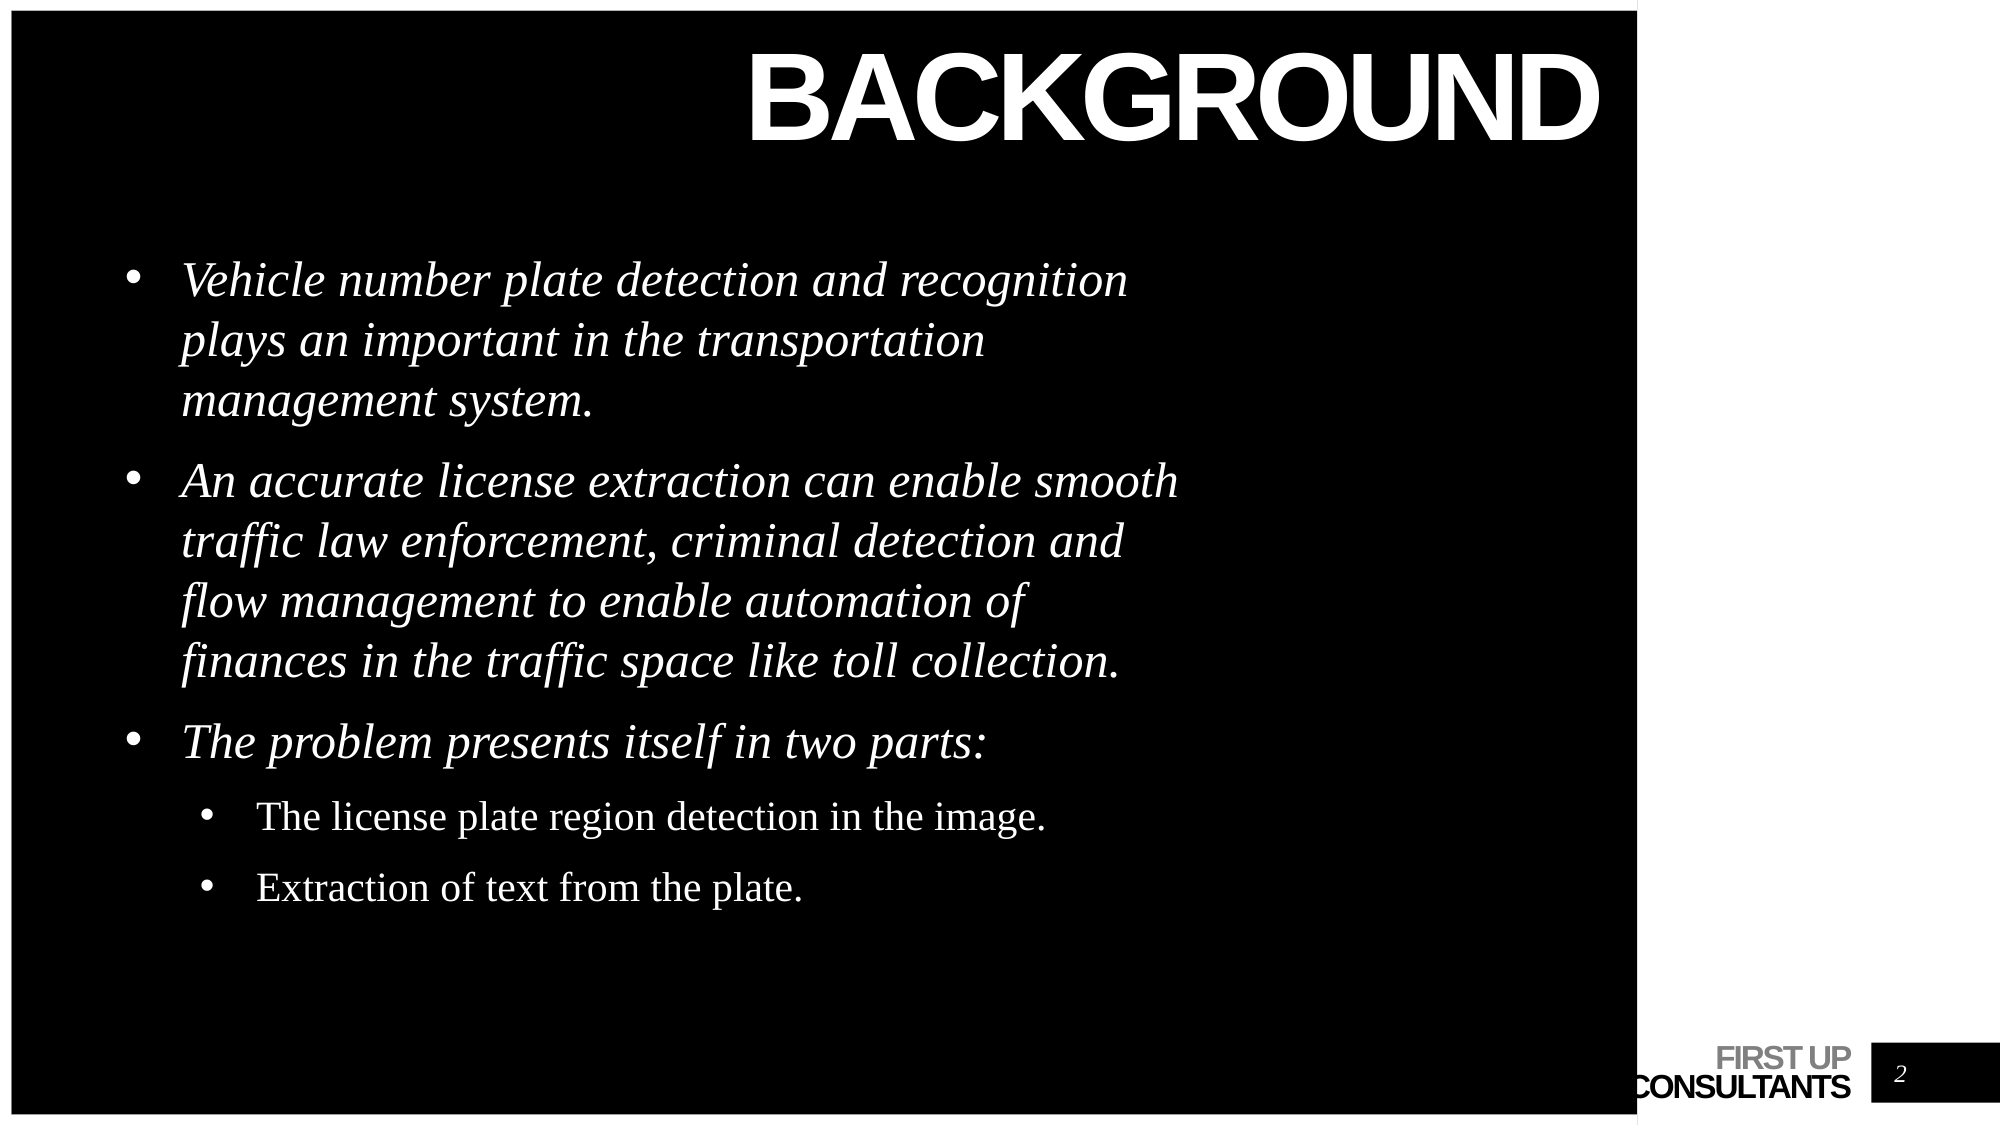

background
Vehicle number plate detection and recognition plays an important in the transportation management system.
An accurate license extraction can enable smooth traffic law enforcement, criminal detection and flow management to enable automation of finances in the traffic space like toll collection.
The problem presents itself in two parts:
The license plate region detection in the image.
Extraction of text from the plate.

2